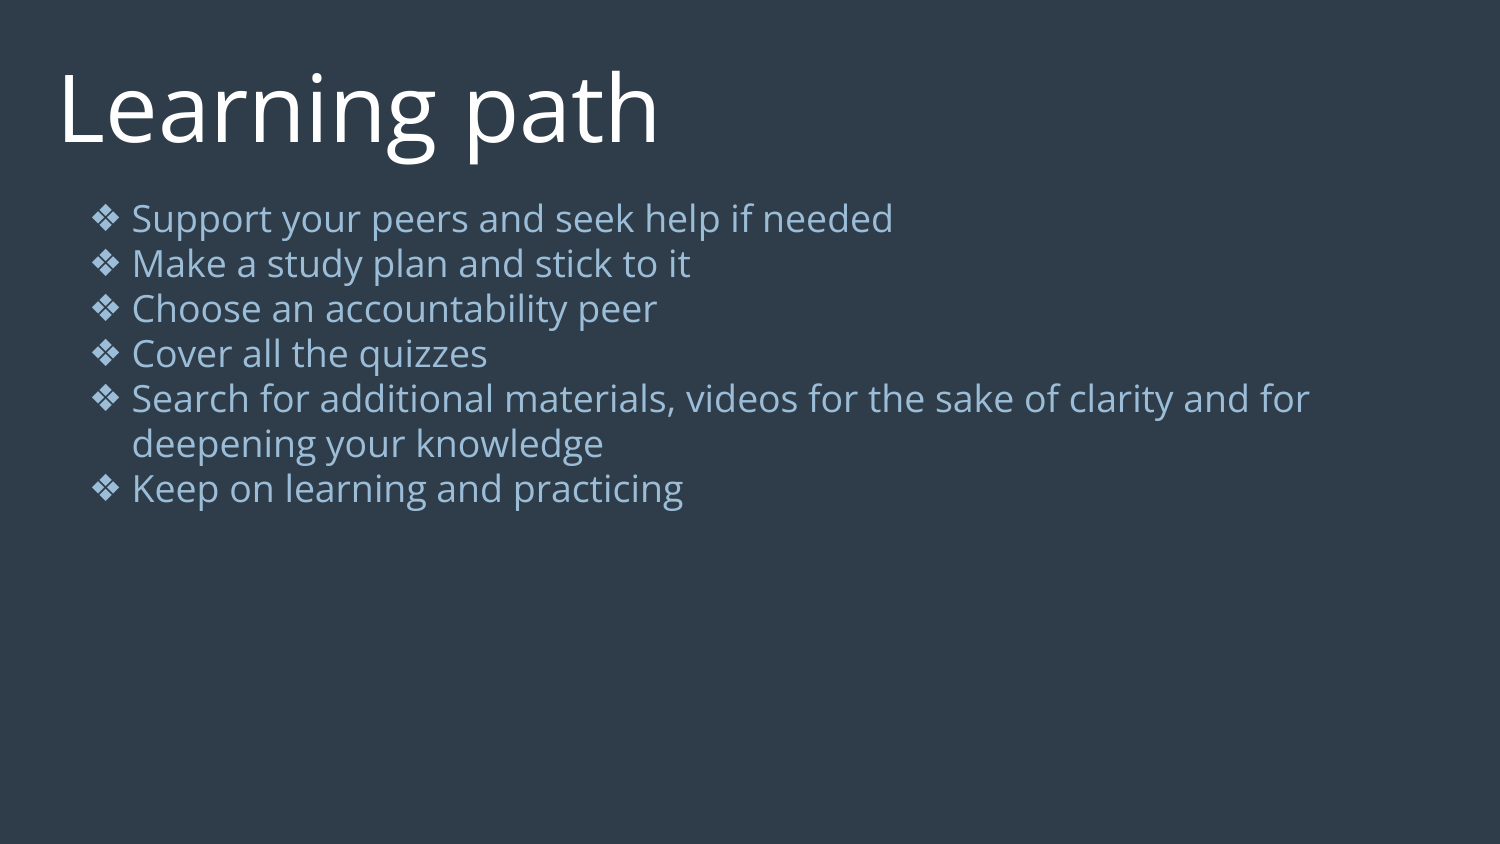

# Learning path
Support your peers and seek help if needed
Make a study plan and stick to it
Choose an accountability peer
Cover all the quizzes
Search for additional materials, videos for the sake of clarity and for deepening your knowledge
Keep on learning and practicing